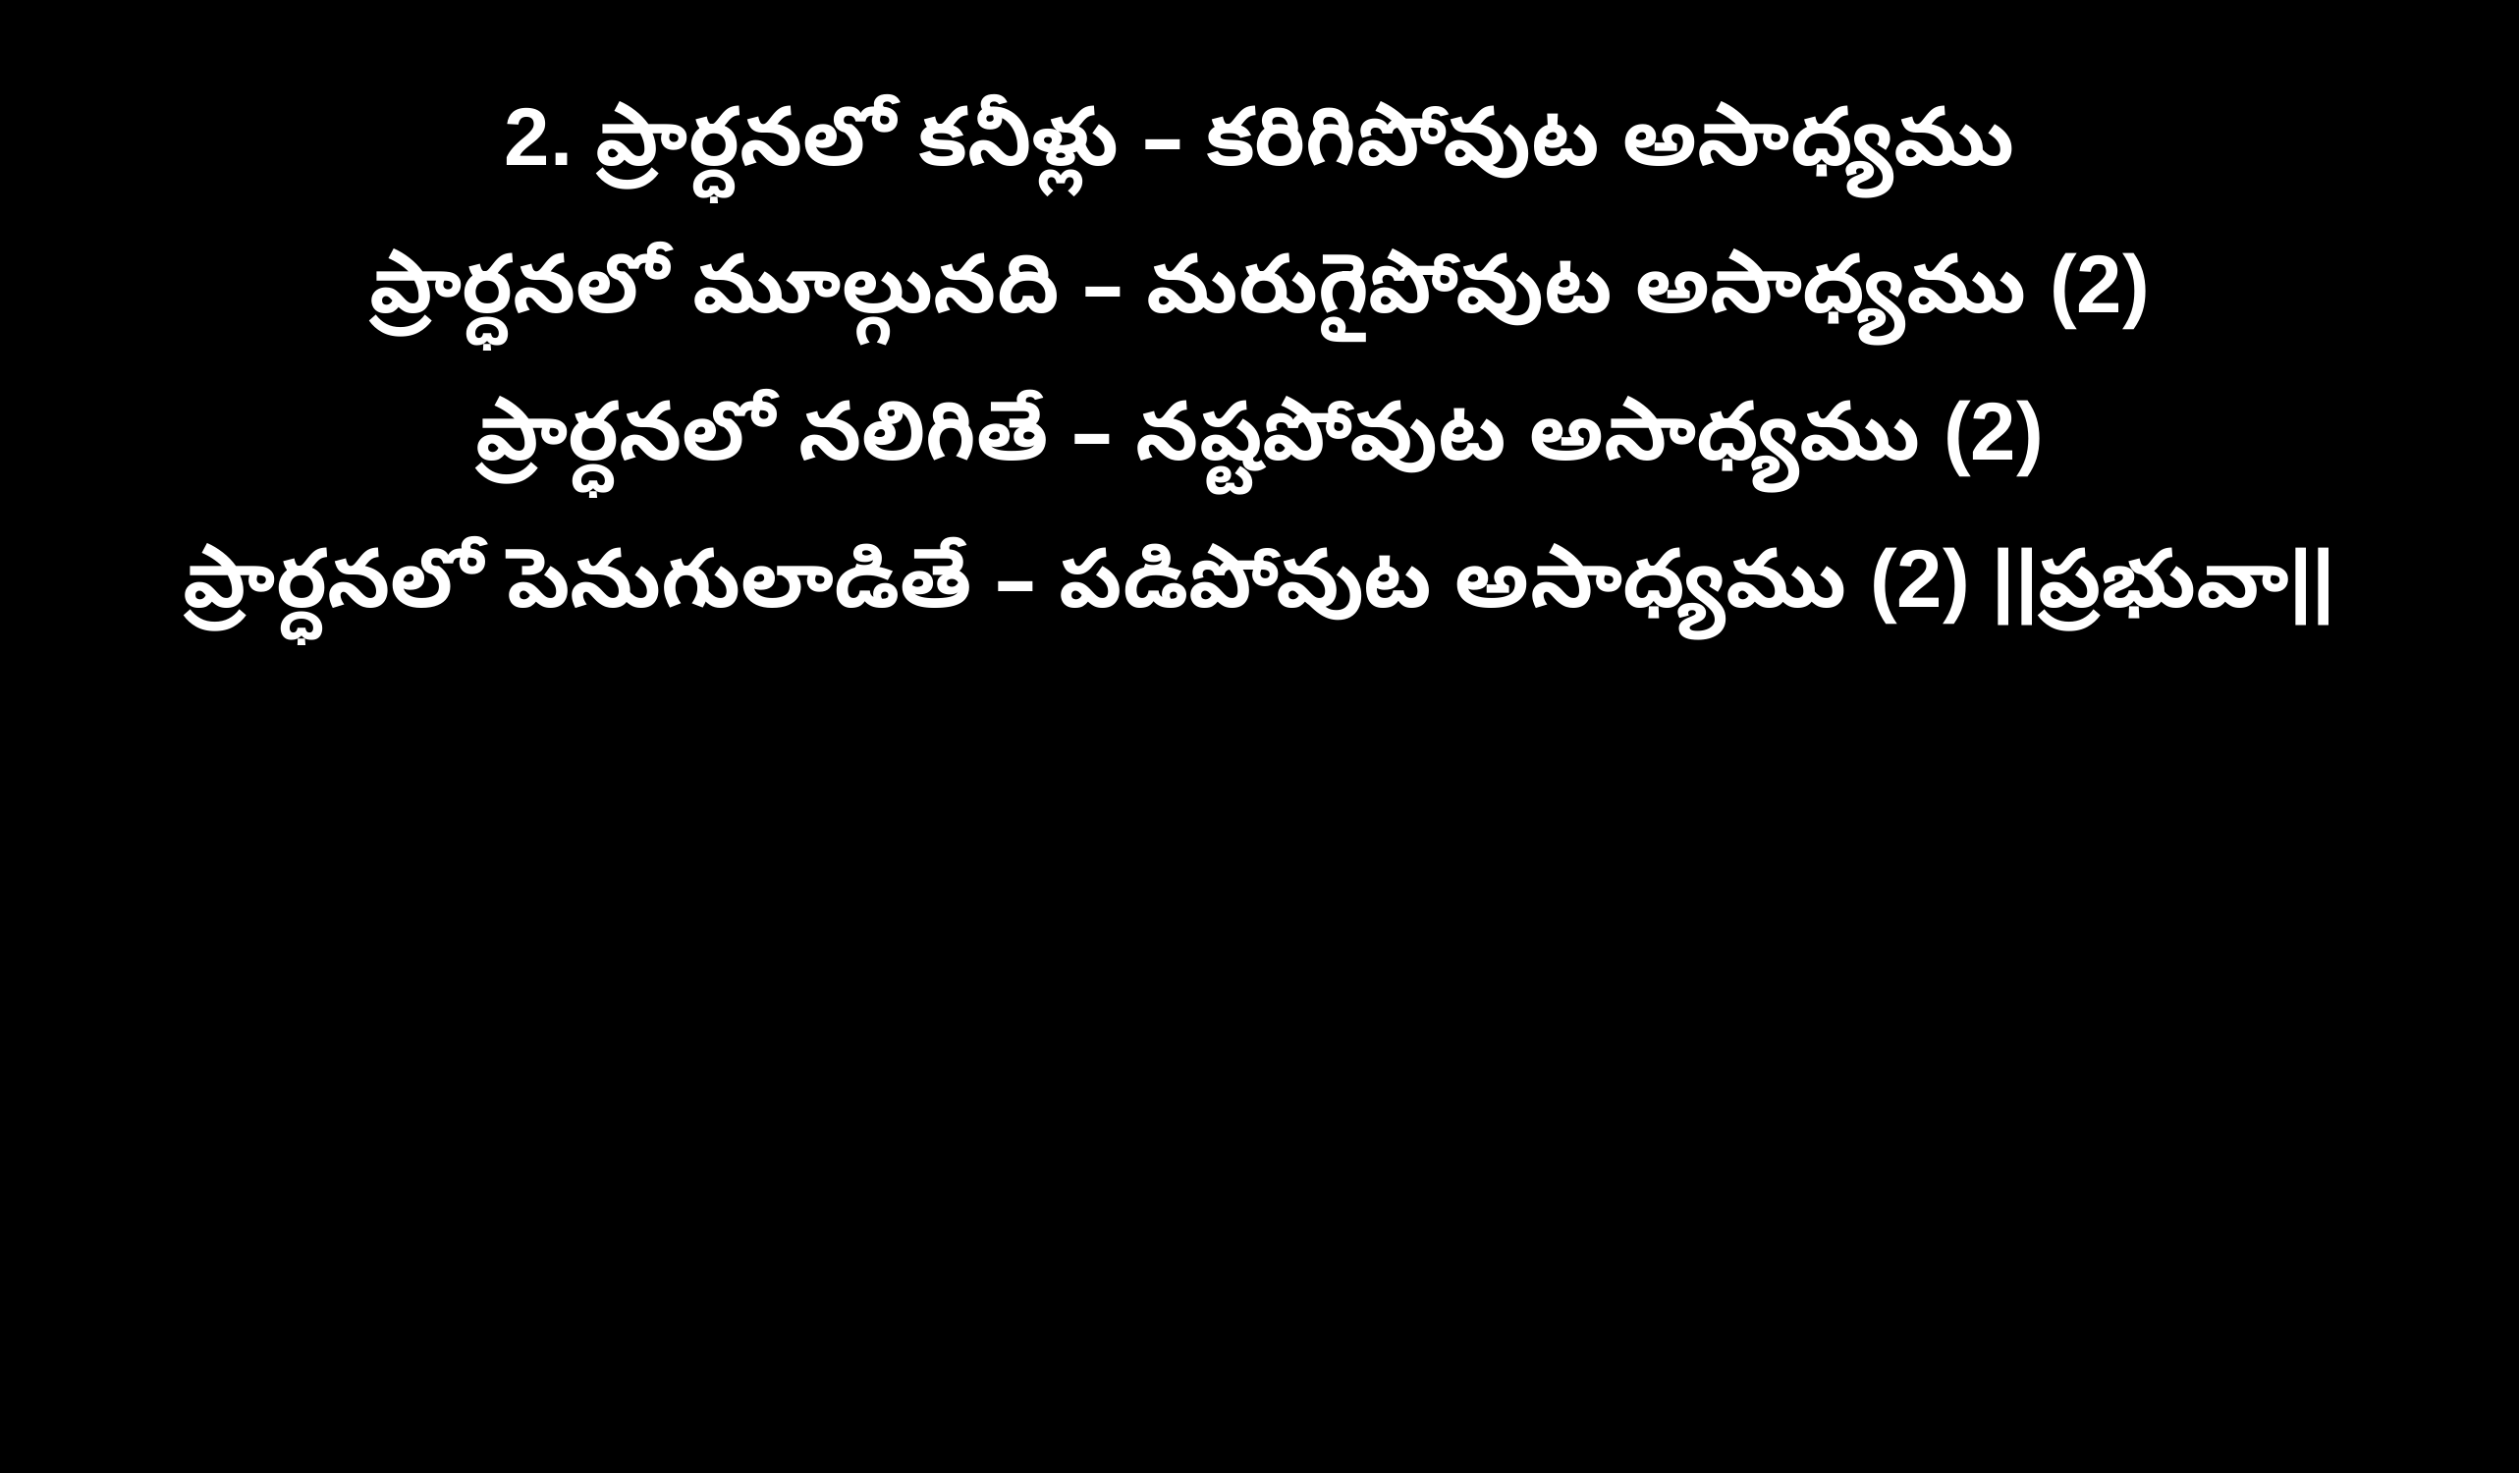

2. ప్రార్ధనలో కనీళ్లు – కరిగిపోవుట అసాధ్యము
ప్రార్ధనలో మూల్గునది – మరుగైపోవుట అసాధ్యము (2)
ప్రార్ధనలో నలిగితే – నష్టపోవుట అసాధ్యము (2)
ప్రార్ధనలో పెనుగులాడితే – పడిపోవుట అసాధ్యము (2) ||ప్రభువా||